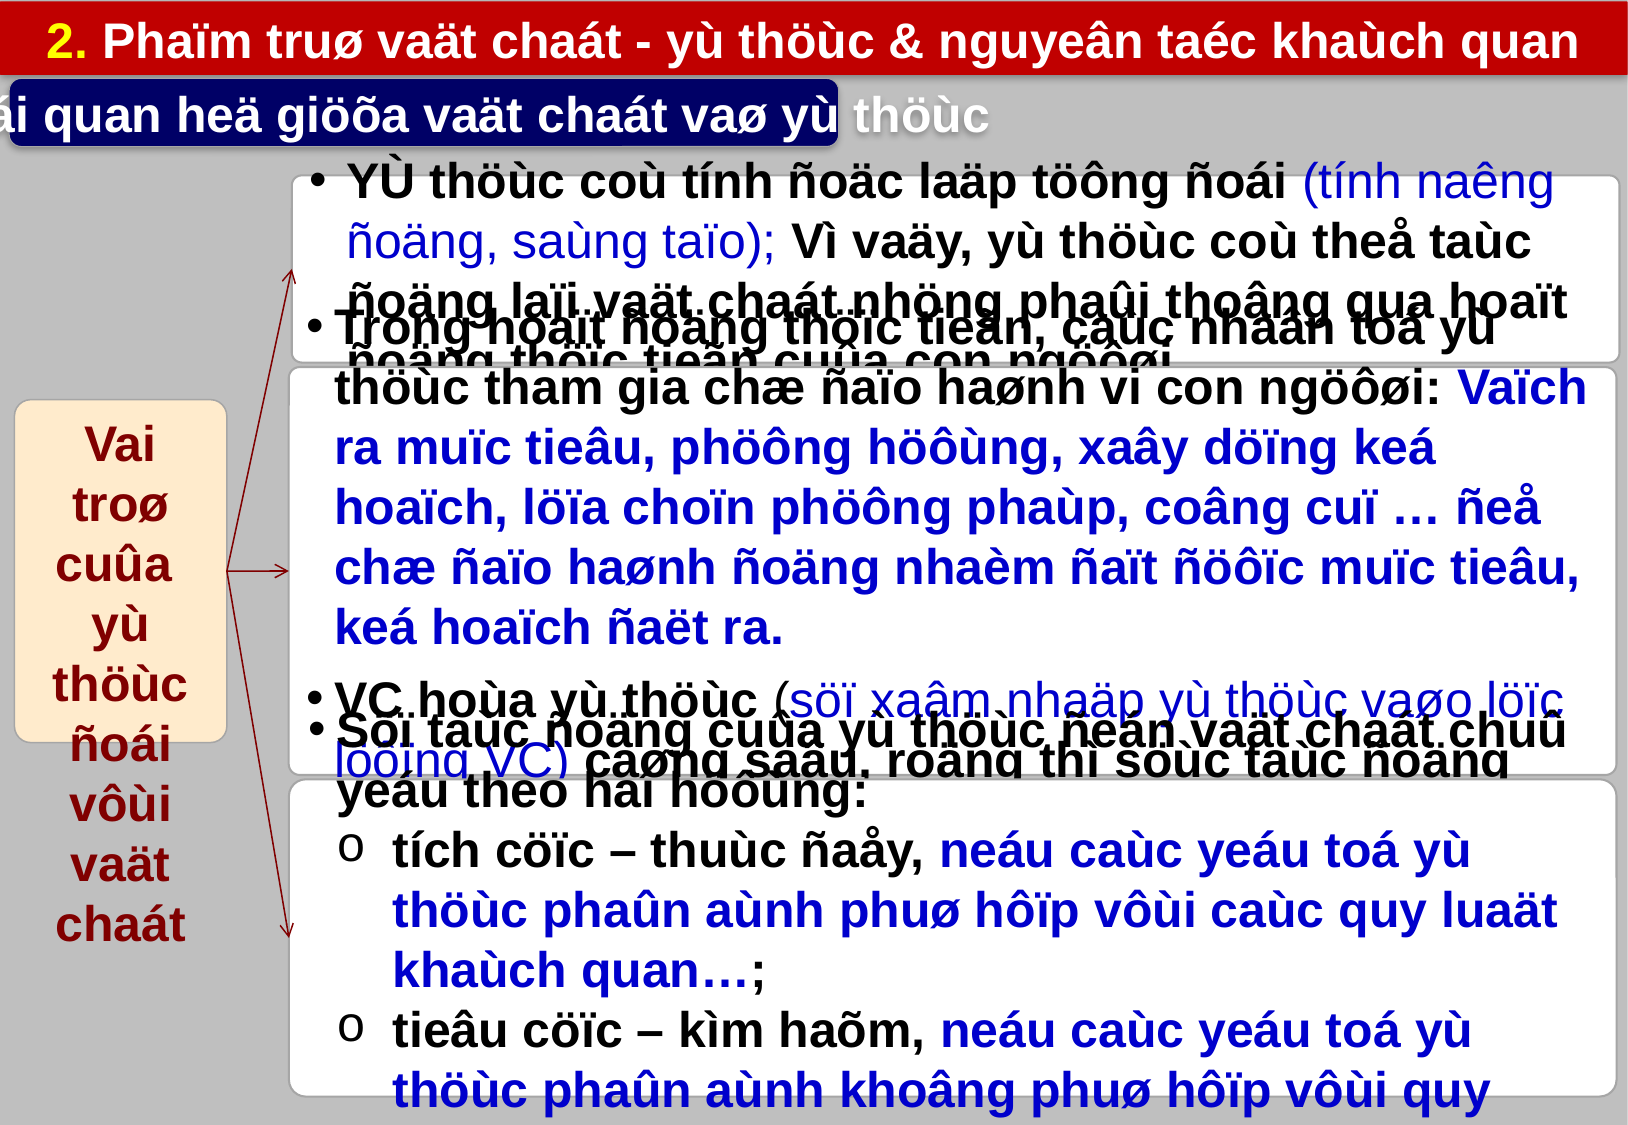

2. Phaïm truø vaät chaát - yù thöùc & nguyeân taéc khaùch quan
c) Moái quan heä giöõa vaät chaát vaø yù thöùc
YÙ thöùc coù tính ñoäc laäp töông ñoái (tính naêng ñoäng, saùng taïo); Vì vaäy, yù thöùc coù theå taùc ñoäng laïi vaät chaát nhöng phaûi thoâng qua hoaït ñoäng thöïc tieãn cuûa con ngöôøi.
Trong hoaït ñoäng thöïc tieãn, caùc nhaân toá yù thöùc tham gia chæ ñaïo haønh vi con ngöôøi: Vaïch ra muïc tieâu, phöông höôùng, xaây döïng keá hoaïch, löïa choïn phöông phaùp, coâng cuï … ñeå chæ ñaïo haønh ñoäng nhaèm ñaït ñöôïc muïc tieâu, keá hoaïch ñaët ra.
VC hoùa yù thöùc (söï xaâm nhaäp yù thöùc vaøo löïc löôïng VC) caøng saâu, roäng thì söùc taùc ñoäng cuûa yù thöùc caøng lôùn.
Vai troø cuûa
yù thöùc
ñoái vôùi vaät chaát
Söï taùc ñoäng cuûa yù thöùc ñeán vaät chaát chuû yeáu theo hai höôùng:
tích cöïc – thuùc ñaåy, neáu caùc yeáu toá yù thöùc phaûn aùnh phuø hôïp vôùi caùc quy luaät khaùch quan…;
tieâu cöïc – kìm haõm, neáu caùc yeáu toá yù thöùc phaûn aùnh khoâng phuø hôïp vôùi quy luaät khaùch quan….